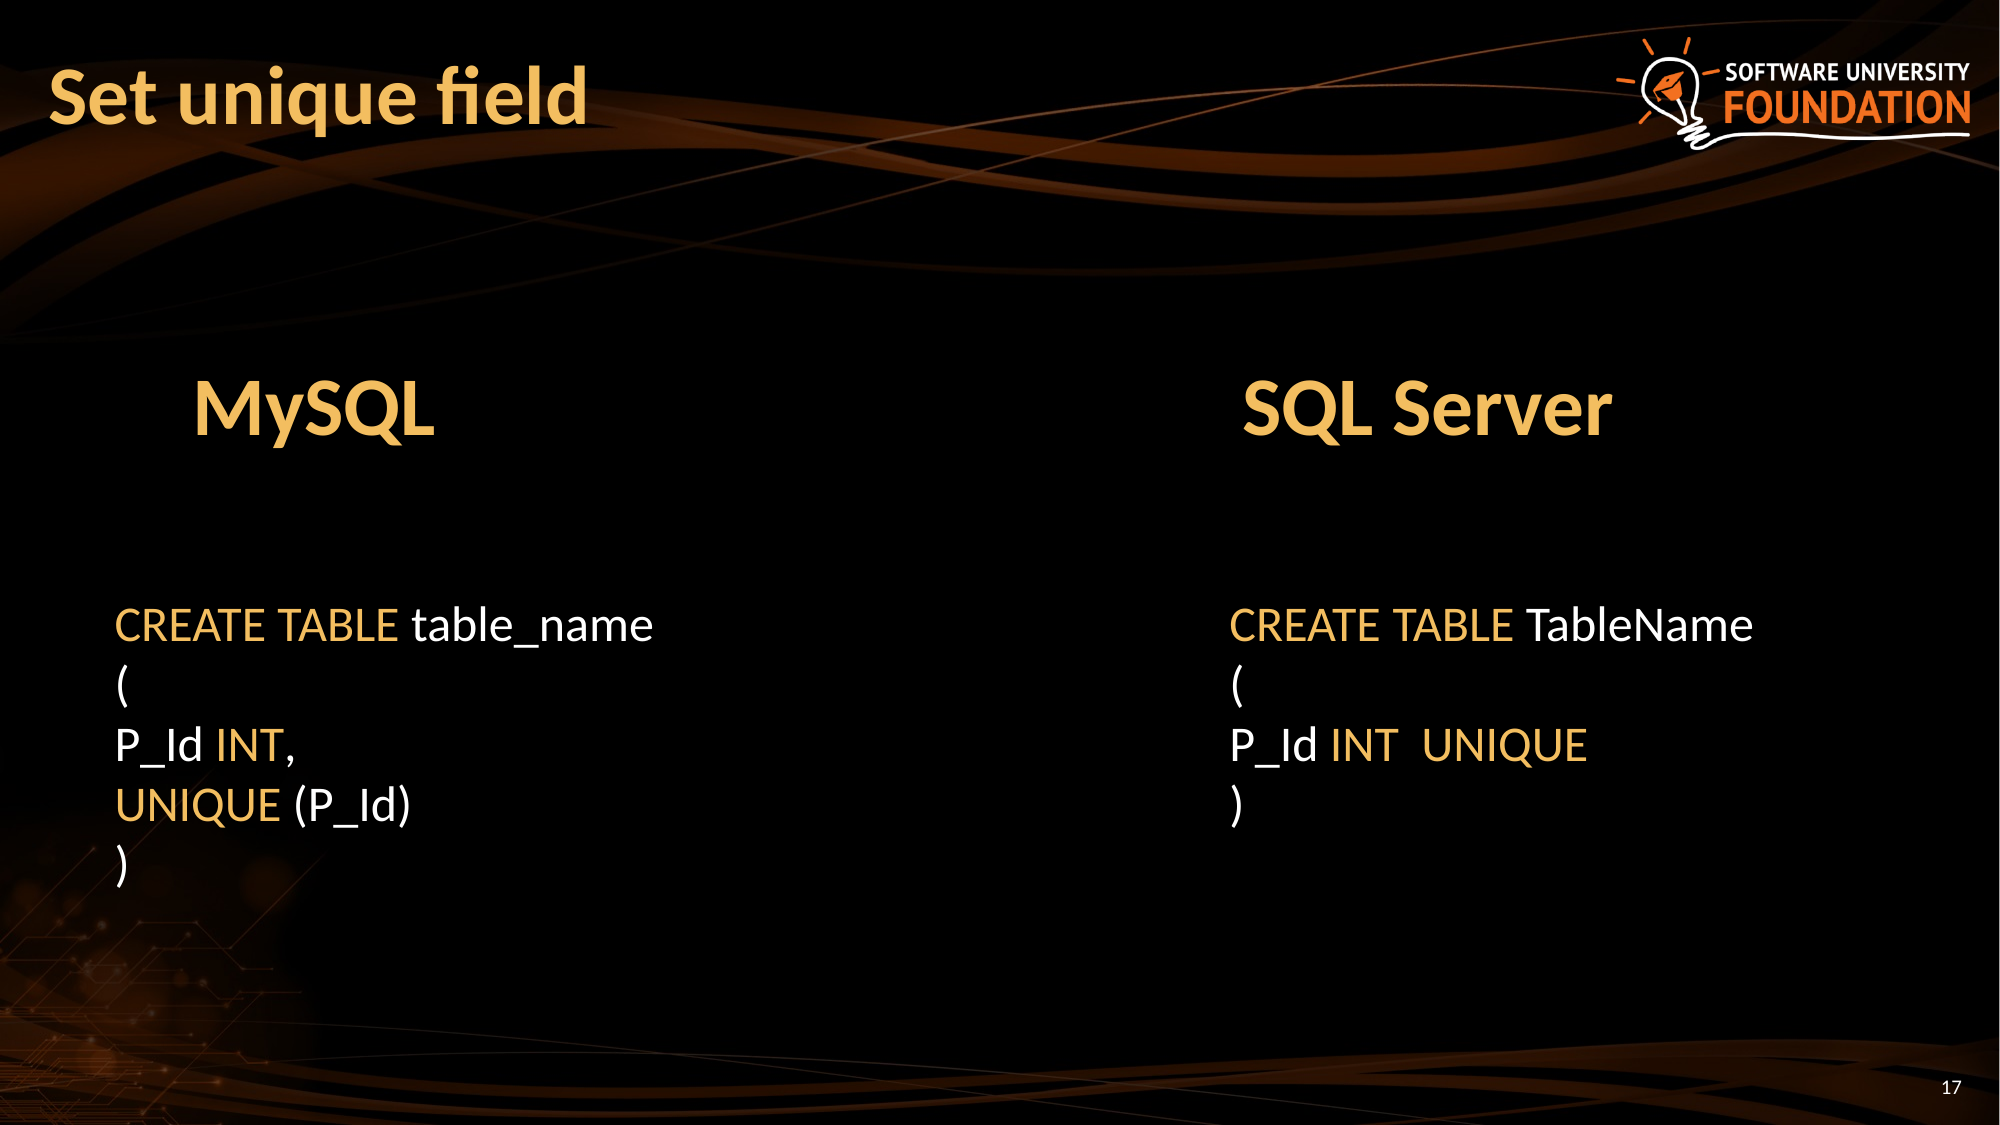

# Set unique field
MySQL
SQL Server
CREATE TABLE table_name
(
P_Id INT,
UNIQUE (P_Id)
)
CREATE TABLE TableName
(
P_Id INT  UNIQUE
)
17